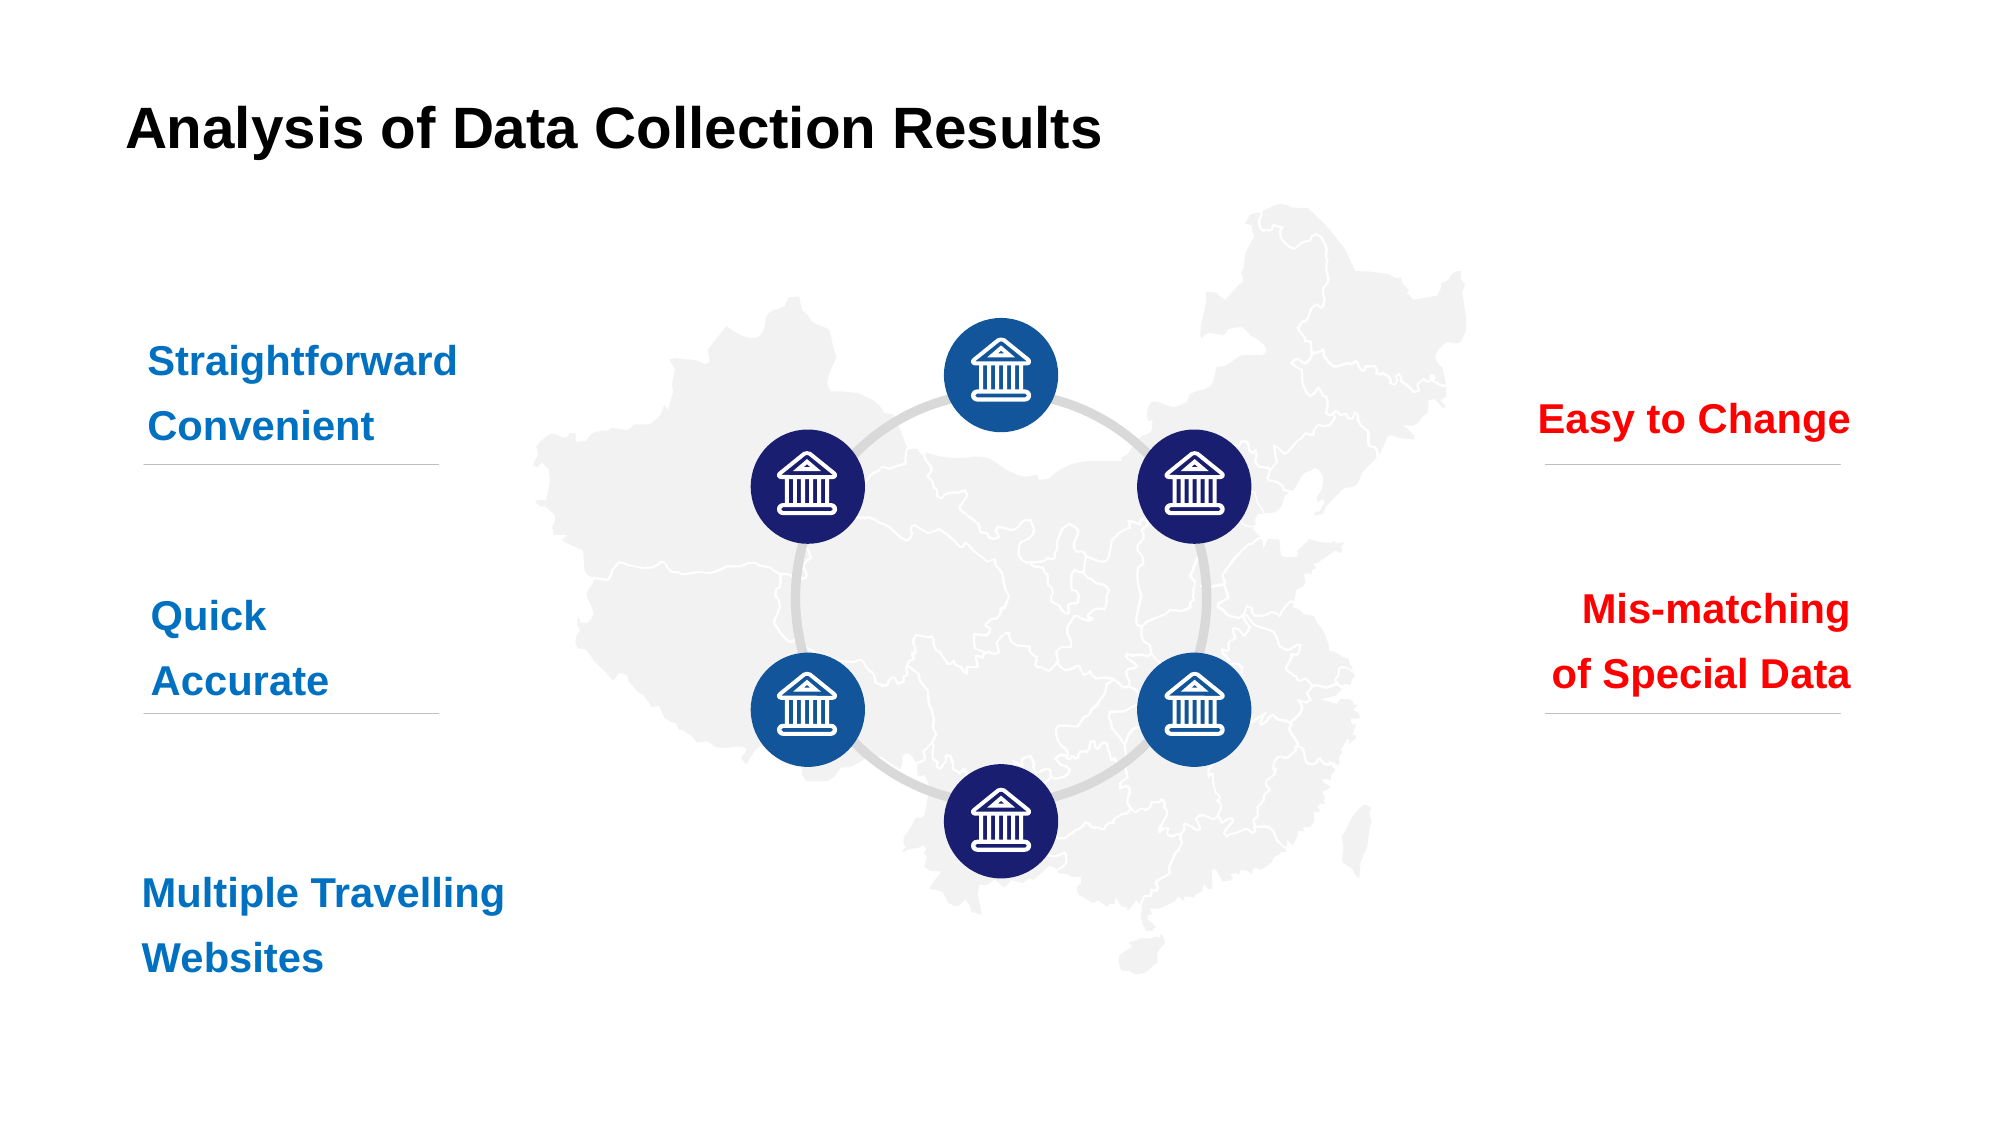

# Analysis of Data Collection Results

Straightforward Convenient

Easy to Change

Mis-matching of Special Data
Quick
Accurate

Multiple Travelling Websites